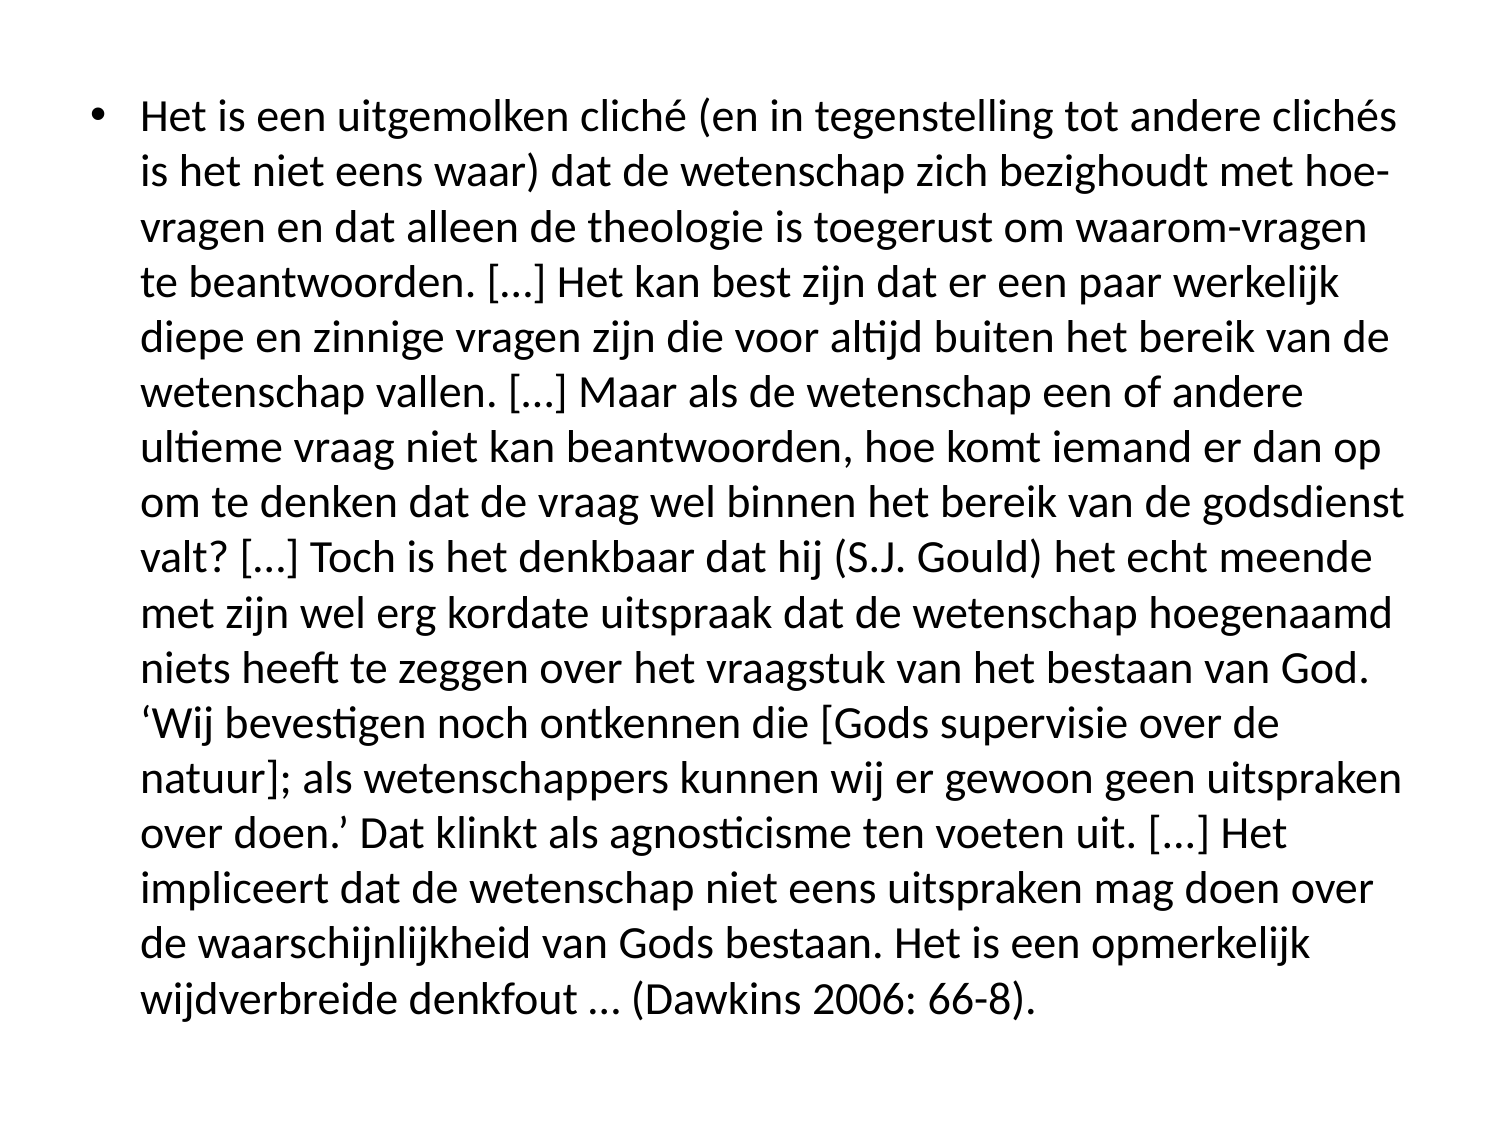

Het is een uitgemolken cliché (en in tegenstelling tot andere clichés is het niet eens waar) dat de wetenschap zich bezighoudt met hoe-vragen en dat alleen de theologie is toegerust om waarom-vragen te beantwoorden. […] Het kan best zijn dat er een paar werkelijk diepe en zinnige vragen zijn die voor altijd buiten het bereik van de wetenschap vallen. […] Maar als de wetenschap een of andere ultieme vraag niet kan beantwoorden, hoe komt iemand er dan op om te denken dat de vraag wel binnen het bereik van de godsdienst valt? […] Toch is het denkbaar dat hij (S.J. Gould) het echt meende met zijn wel erg kordate uitspraak dat de wetenschap hoegenaamd niets heeft te zeggen over het vraagstuk van het bestaan van God. ‘Wij bevestigen noch ontkennen die [Gods supervisie over de natuur]; als wetenschappers kunnen wij er gewoon geen uitspraken over doen.’ Dat klinkt als agnosticisme ten voeten uit. [...] Het impliceert dat de wetenschap niet eens uitspraken mag doen over de waarschijnlijkheid van Gods bestaan. Het is een opmerkelijk wijdverbreide denkfout … (Dawkins 2006: 66-8).